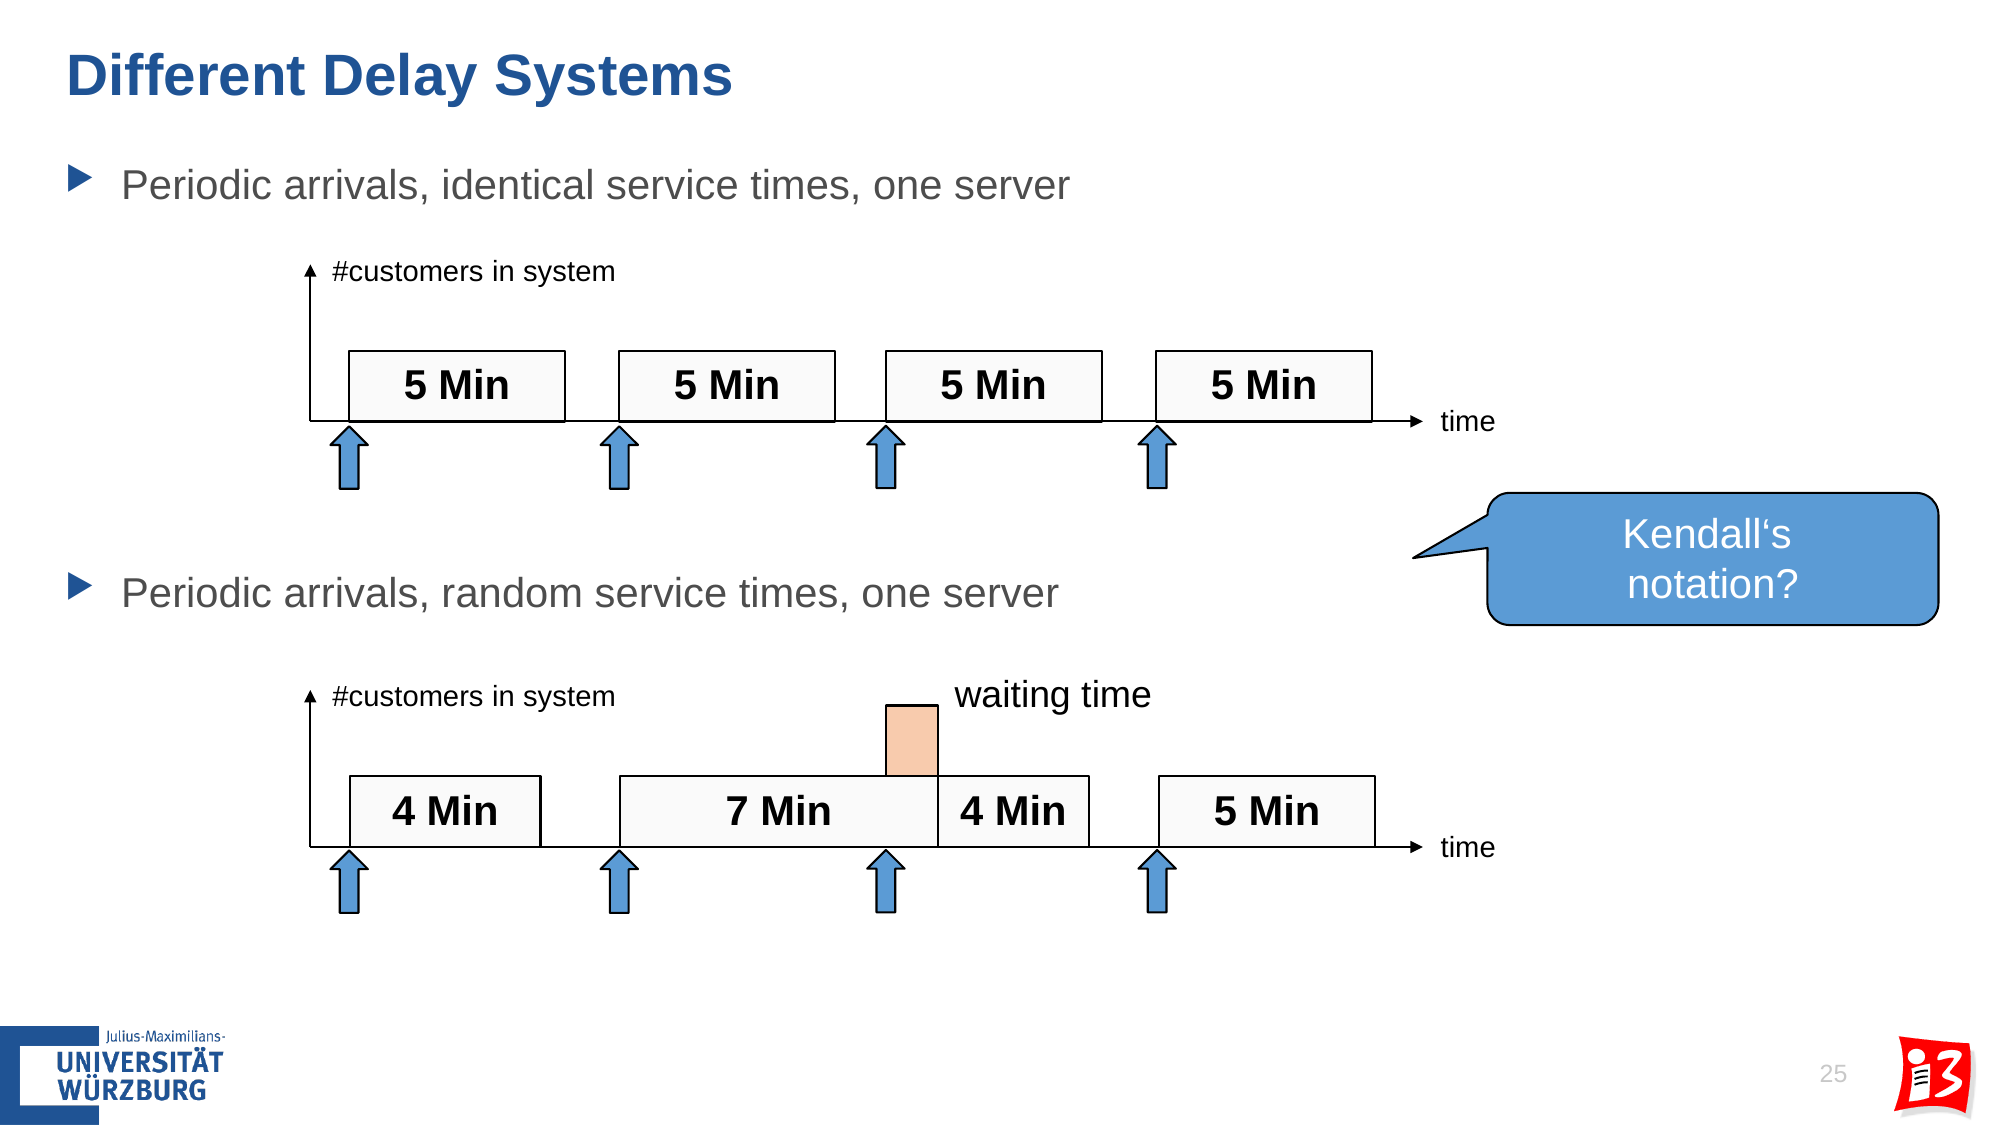

# Different Delay Systems
Periodic arrivals, identical service times, one server

Periodic arrivals, random service times, one server

#customers in system
time
5 Min
5 Min
5 Min
5 Min

Kendall‘s
notation?
waiting time
#customers in system
time

4 Min
7 Min
4 Min
5 Min

25